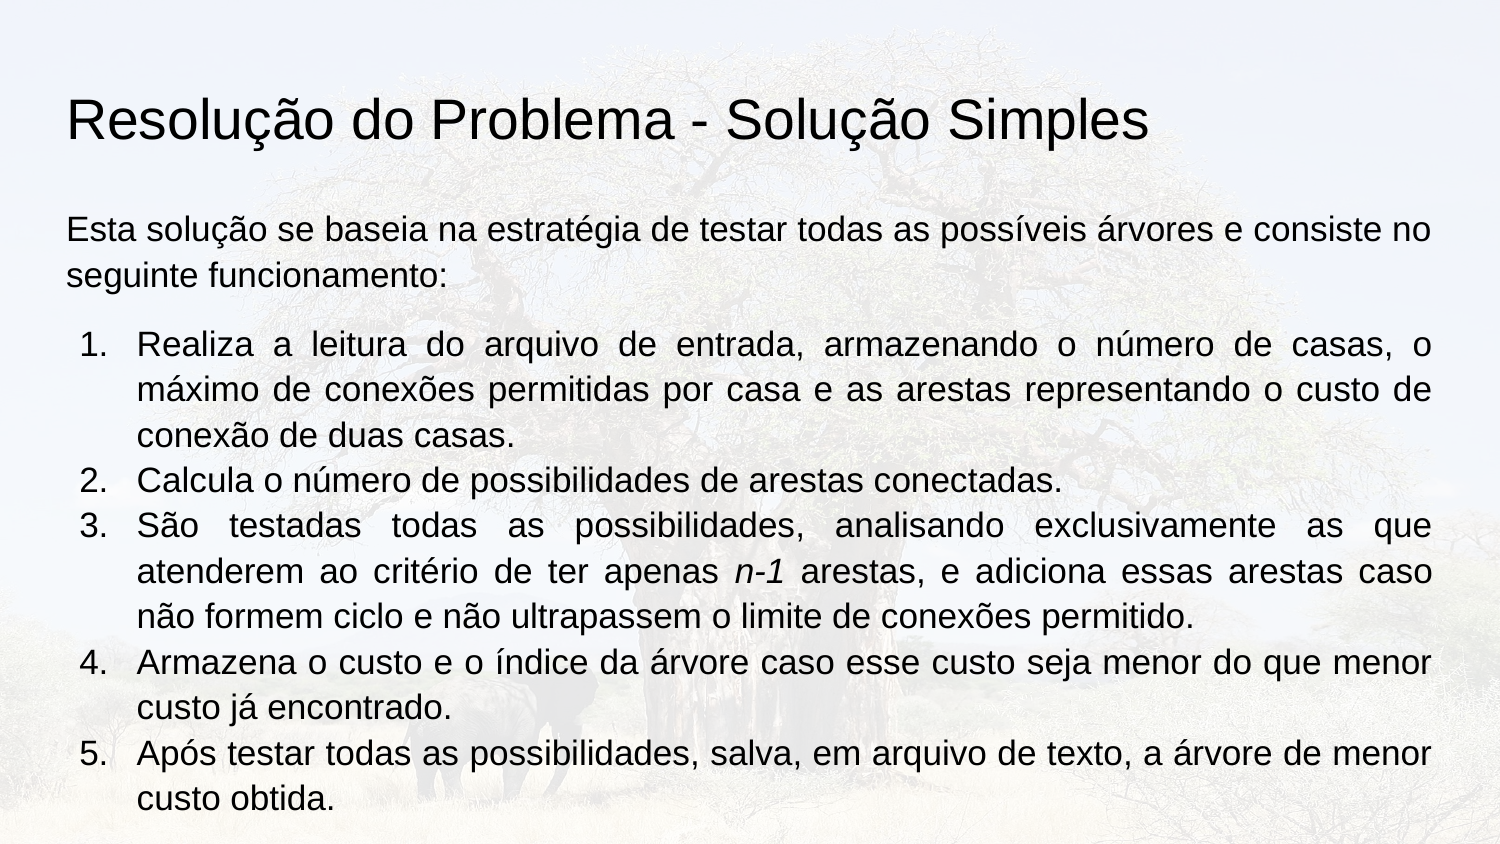

# Resolução do Problema - Solução Simples

Esta solução se baseia na estratégia de testar todas as possíveis árvores e consiste no seguinte funcionamento:
Realiza a leitura do arquivo de entrada, armazenando o número de casas, o máximo de conexões permitidas por casa e as arestas representando o custo de conexão de duas casas.
Calcula o número de possibilidades de arestas conectadas.
São testadas todas as possibilidades, analisando exclusivamente as que atenderem ao critério de ter apenas n-1 arestas, e adiciona essas arestas caso não formem ciclo e não ultrapassem o limite de conexões permitido.
Armazena o custo e o índice da árvore caso esse custo seja menor do que menor custo já encontrado.
Após testar todas as possibilidades, salva, em arquivo de texto, a árvore de menor custo obtida.